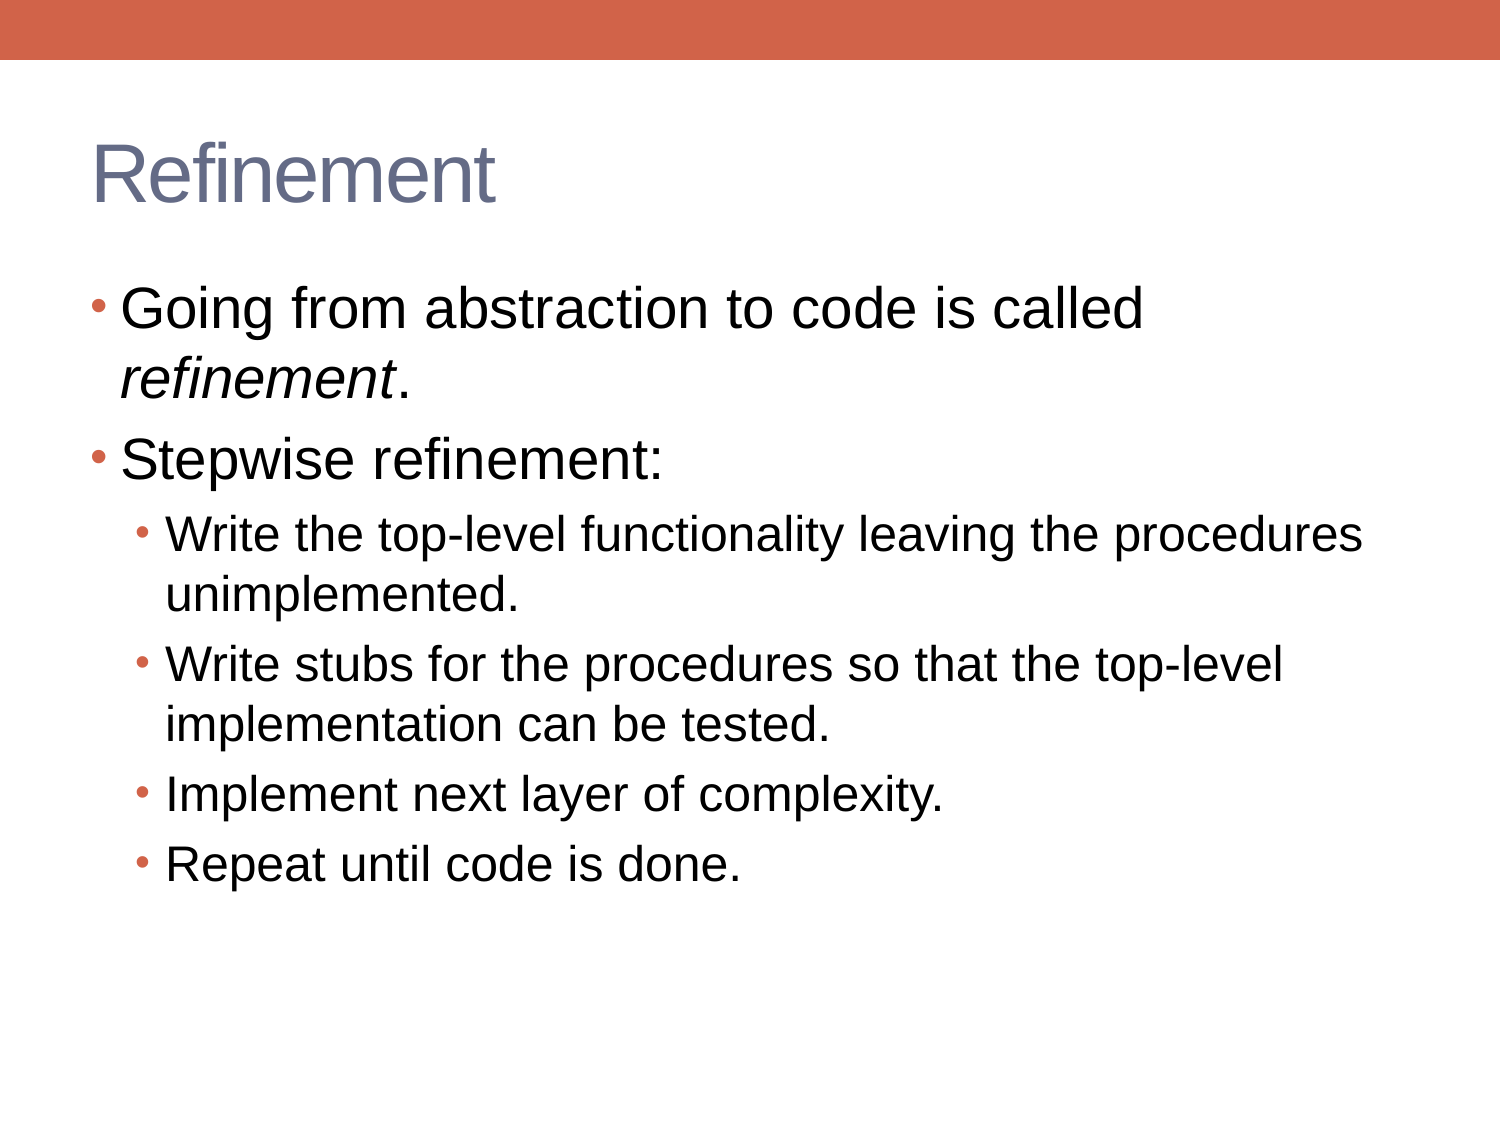

# Refinement
Going from abstraction to code is called refinement.
Stepwise refinement:
Write the top-level functionality leaving the procedures unimplemented.
Write stubs for the procedures so that the top-level implementation can be tested.
Implement next layer of complexity.
Repeat until code is done.